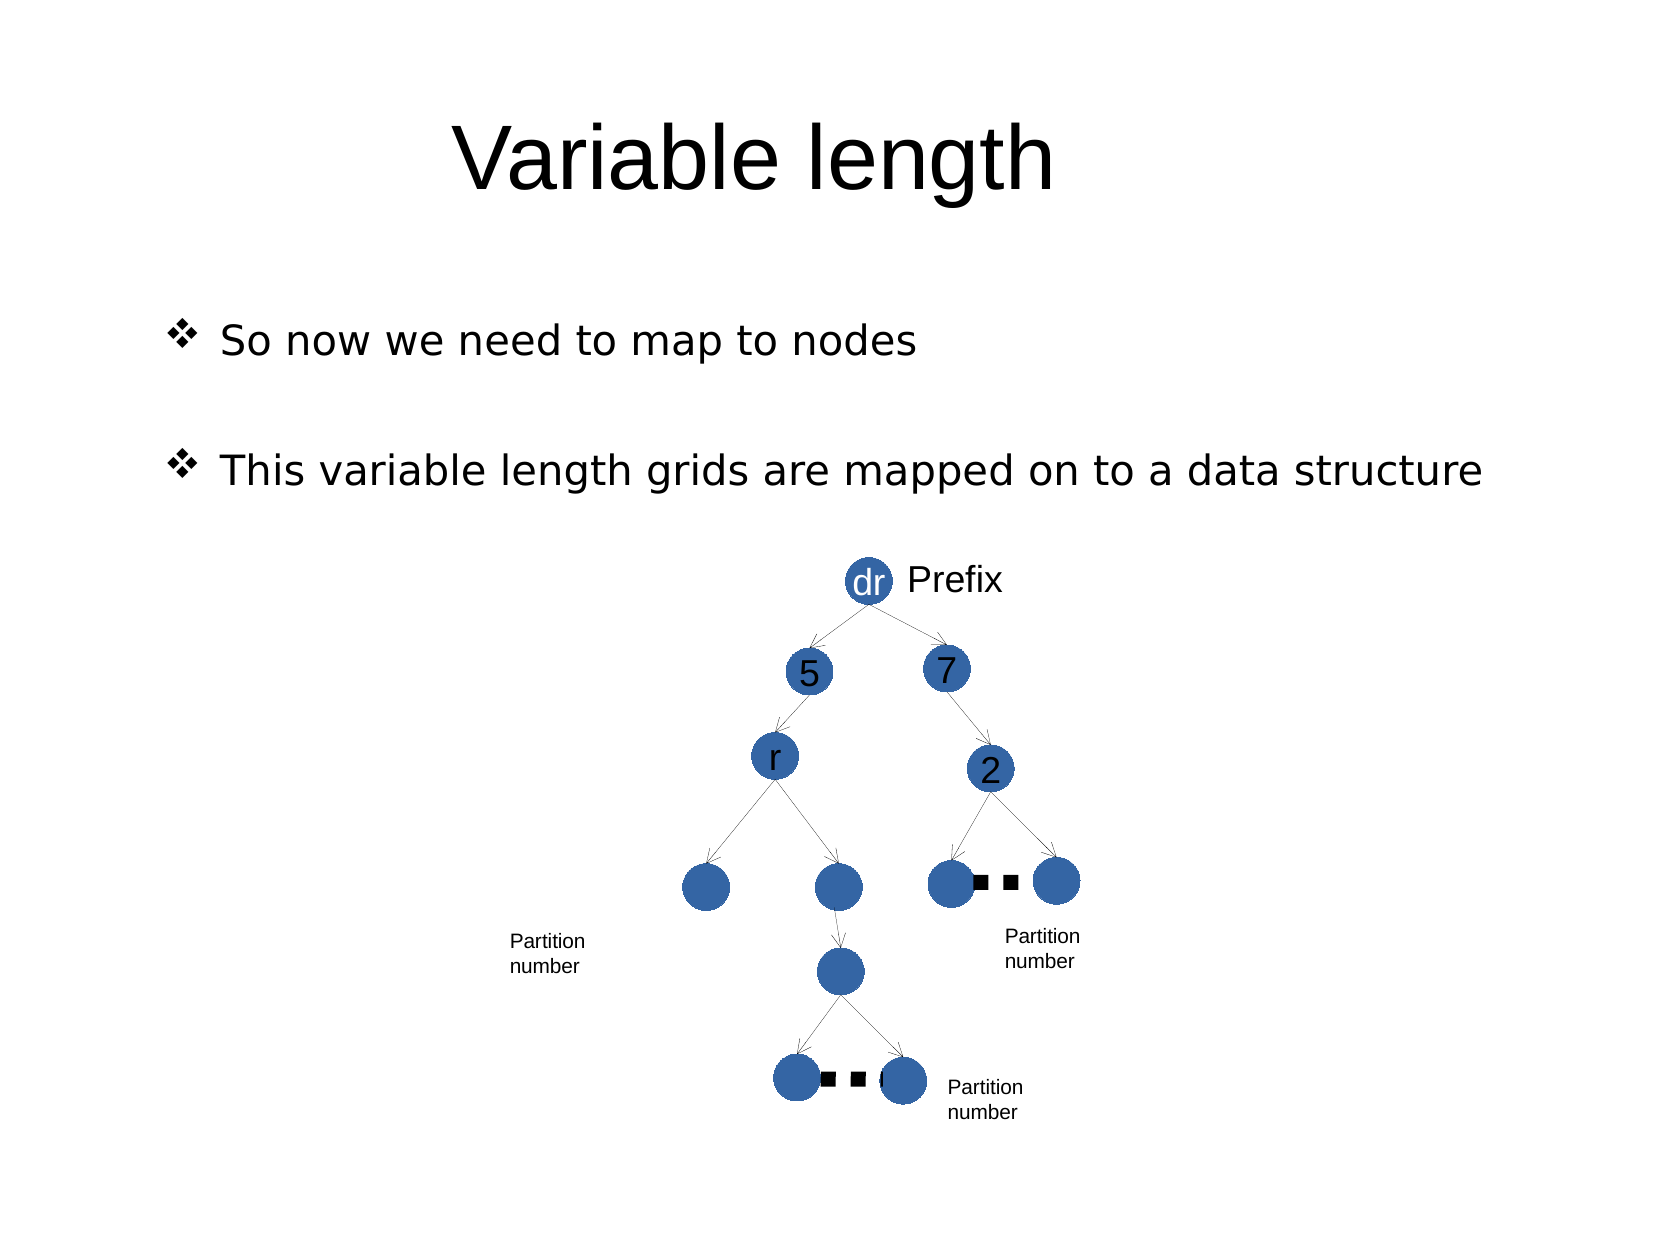

Variable length
So now we need to map to nodes
This variable length grids are mapped on to a data structure

Prefix
dr
7
5
r
2

Partition
number
Partition
number

Partition
number